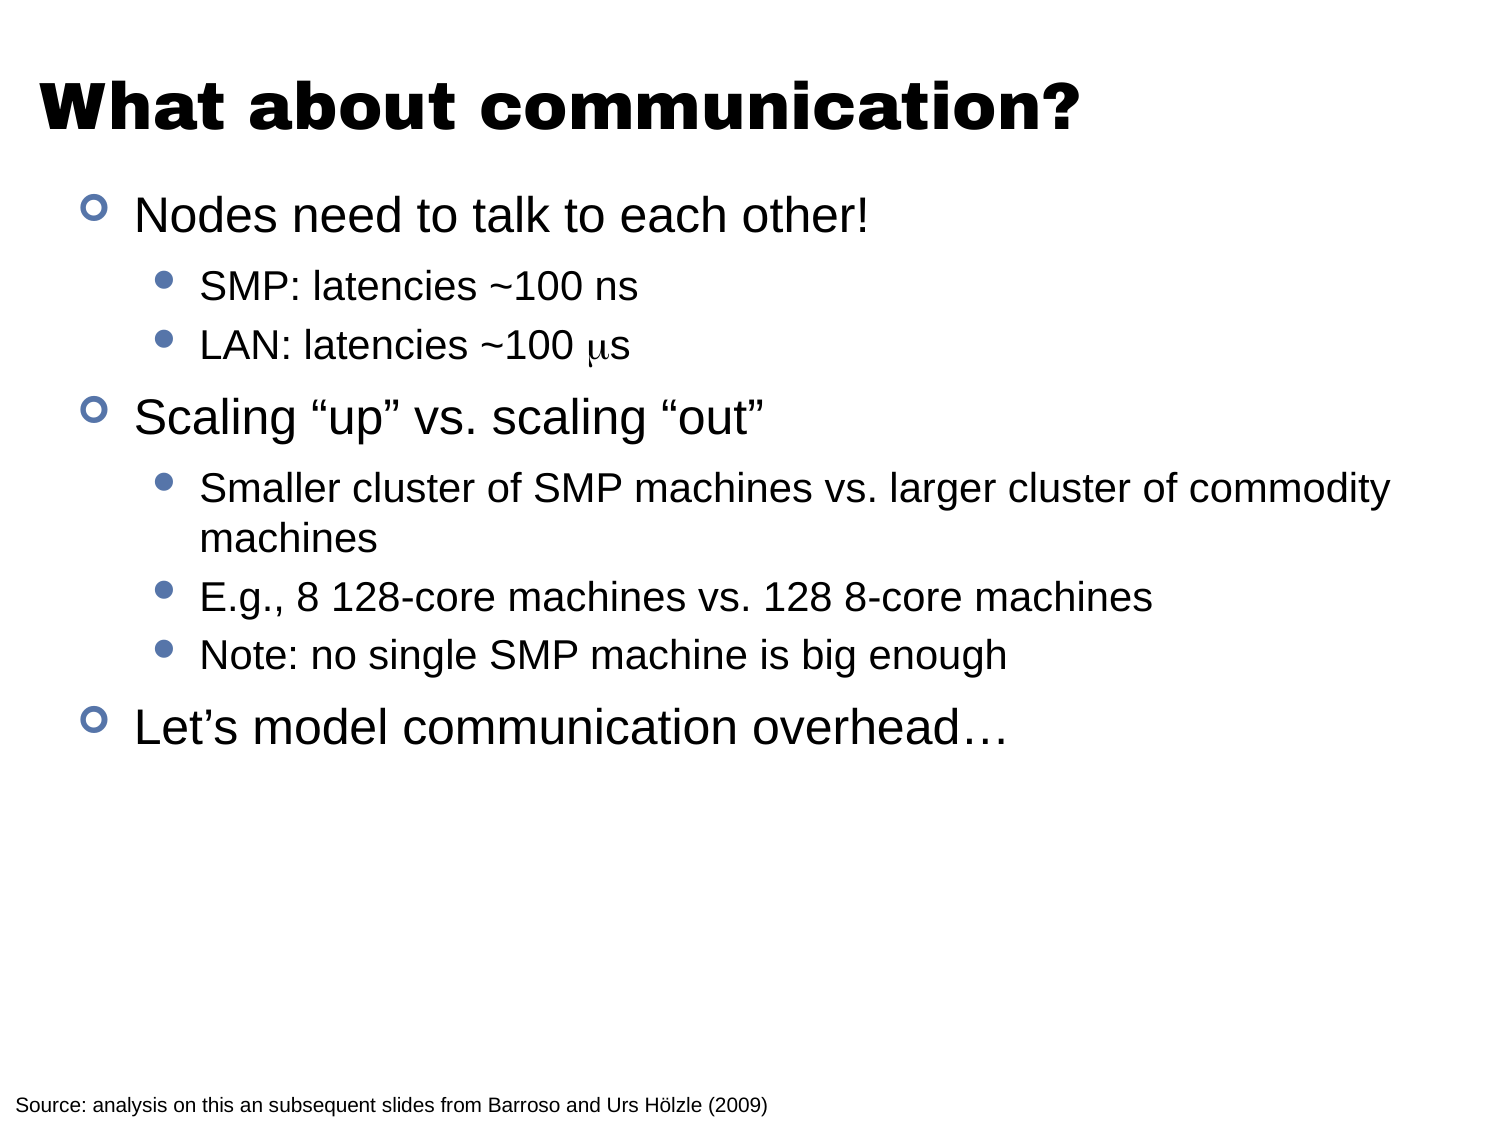

# What about communication?
Nodes need to talk to each other!
SMP: latencies ~100 ns
LAN: latencies ~100 μs
Scaling “up” vs. scaling “out”
Smaller cluster of SMP machines vs. larger cluster of commodity machines
E.g., 8 128-core machines vs. 128 8-core machines
Note: no single SMP machine is big enough
Let’s model communication overhead…
Source: analysis on this an subsequent slides from Barroso and Urs Hölzle (2009)